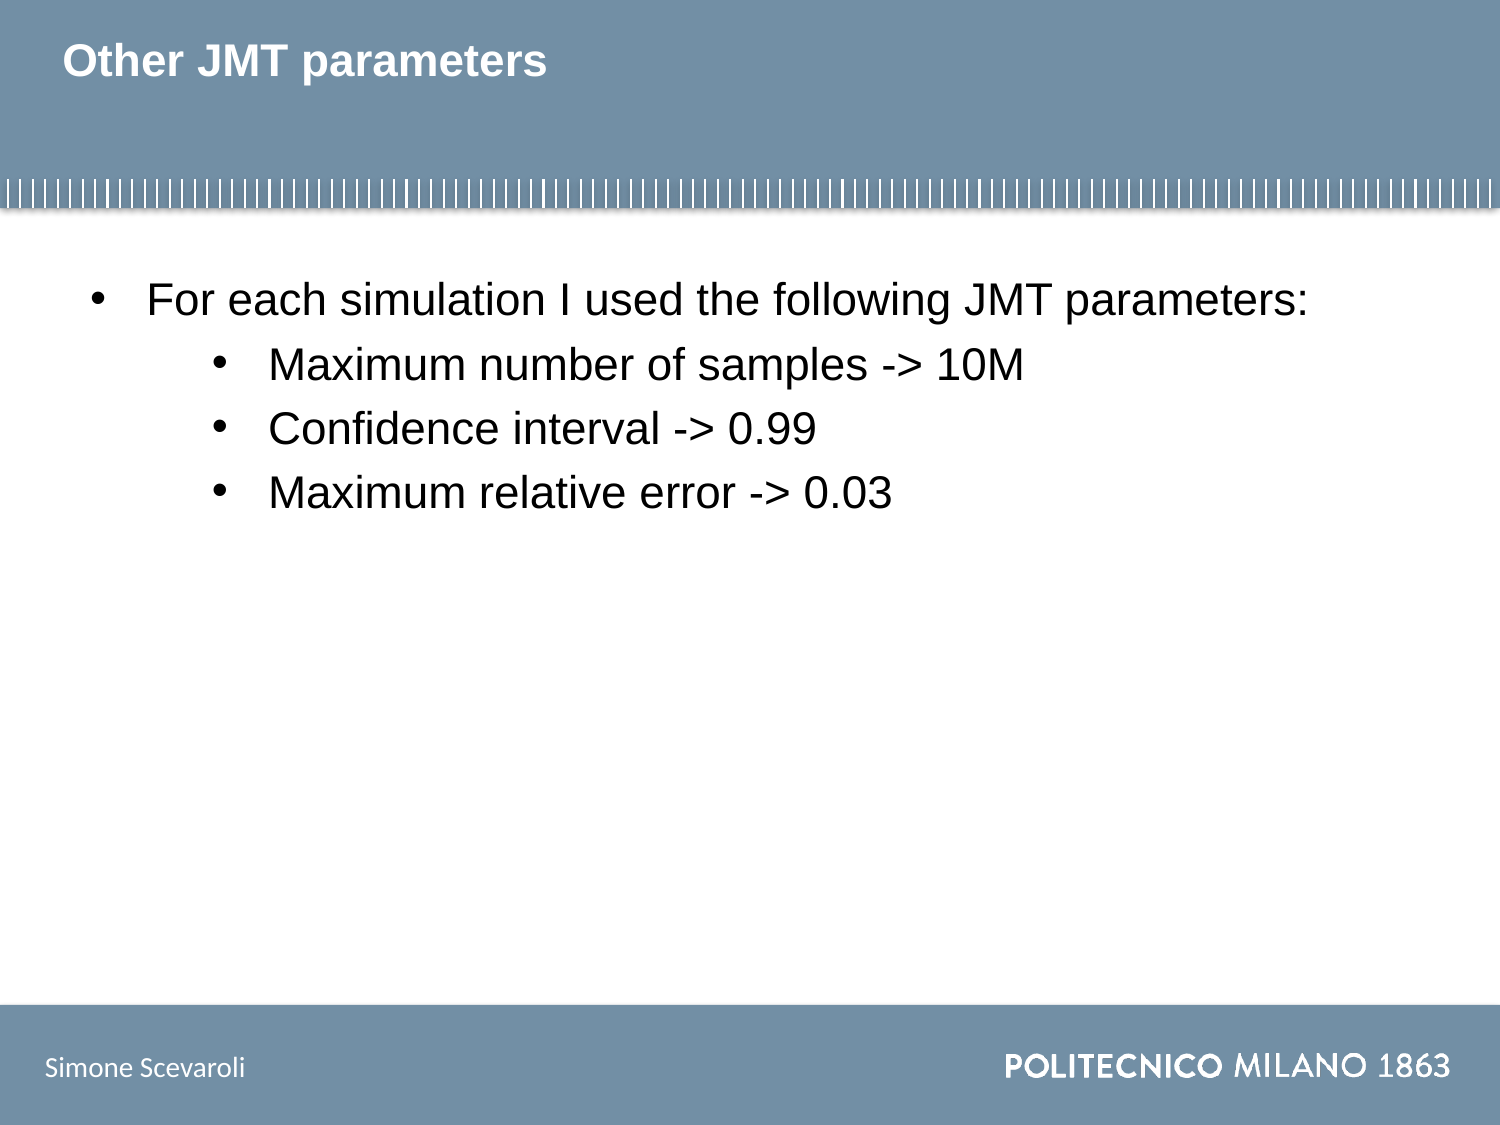

# Other JMT parameters
For each simulation I used the following JMT parameters:
Maximum number of samples -> 10M
Confidence interval -> 0.99
Maximum relative error -> 0.03
Simone Scevaroli